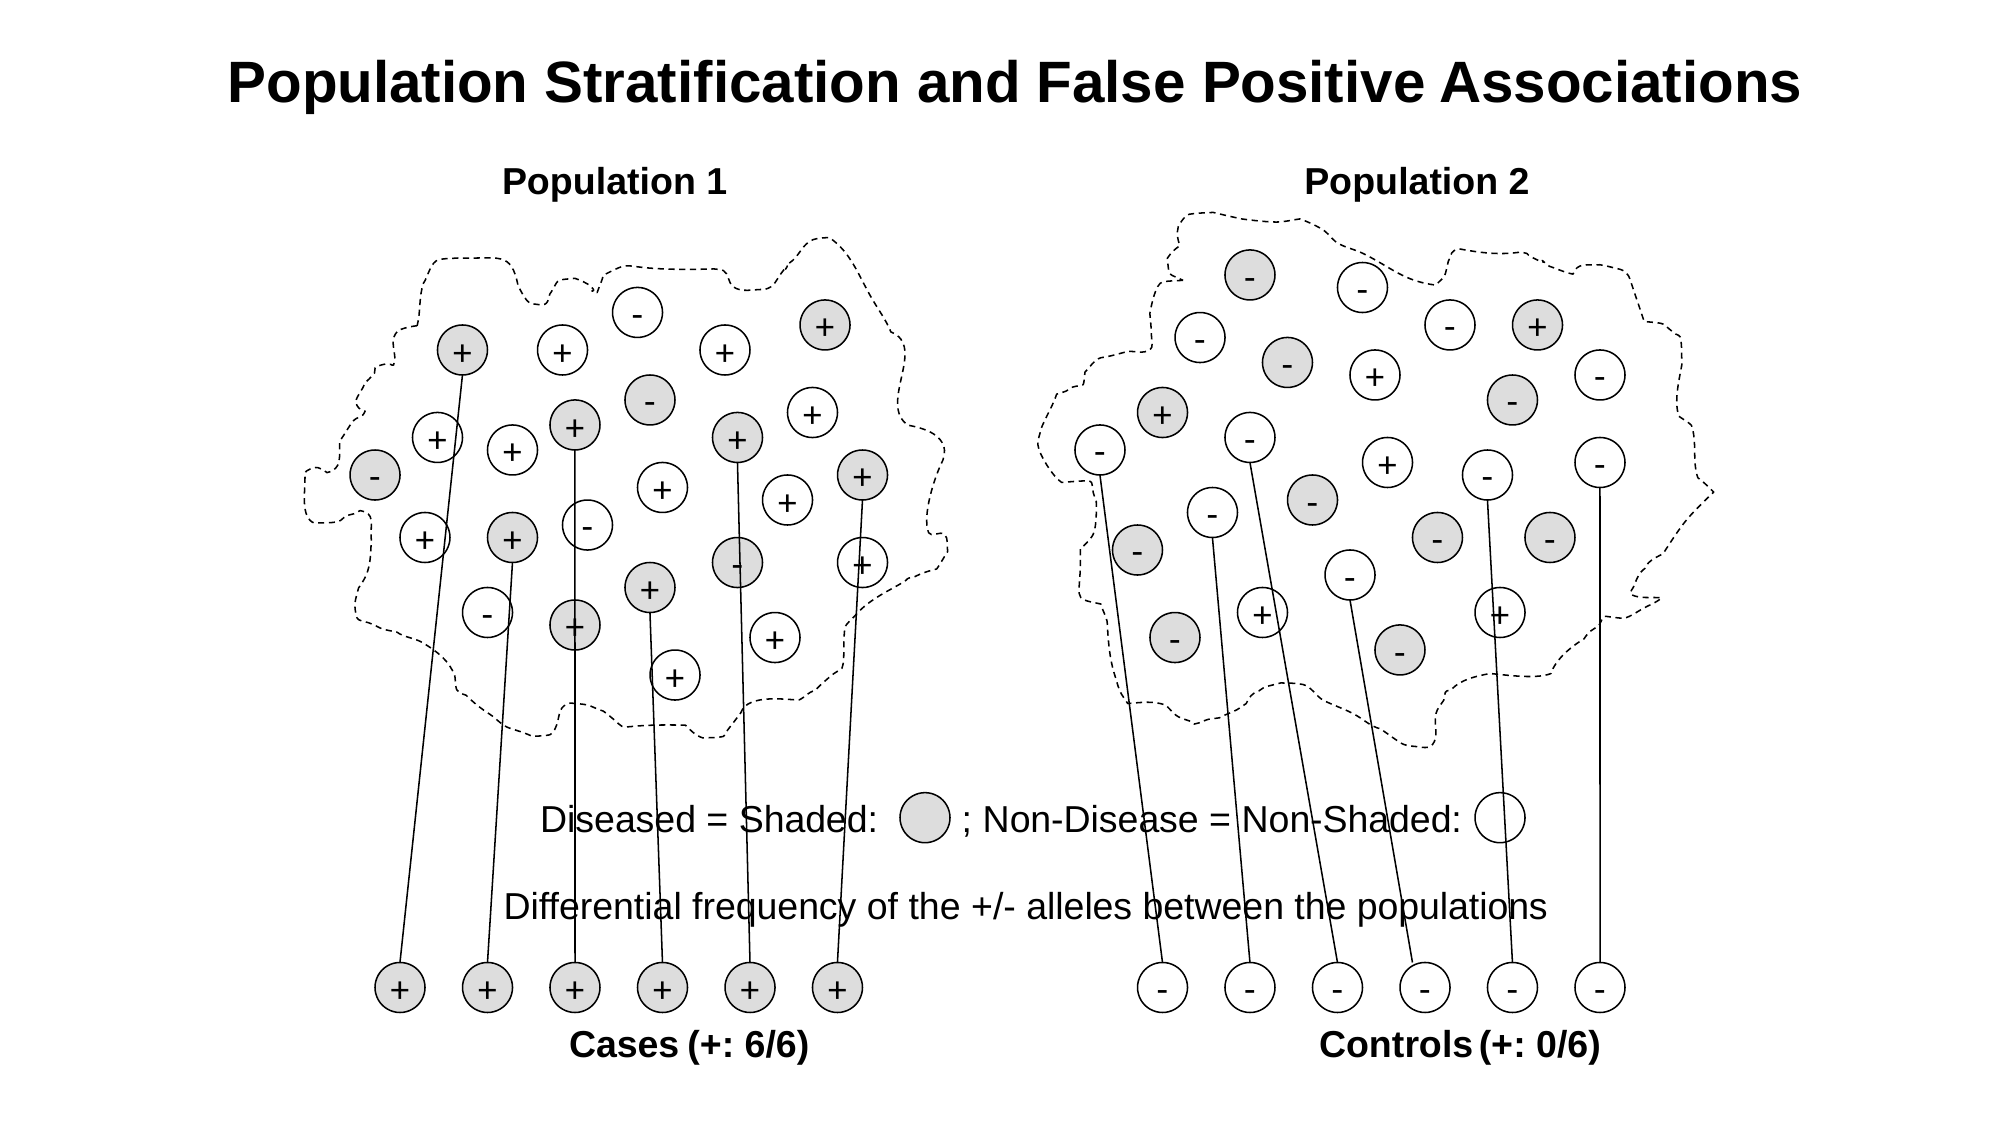

Population Stratification and False Positive Associations
Population 1				     Population 2

-
-
-
+
-
+
-
+
+
+
-
+
-

-
-
+
+
+
+
+
-
+
-
+
-
-

+
-
+

+

-
-

-

+
+
-
-
-
-
+

-

+
-
+
+
+

+
-
-
+
Diseased = Shaded:        ; Non-Disease = Non-Shaded:

Differential frequency of the +/- alleles between the populations
+
+
+
+
+
+
-
-
-
-
-
-
    Cases				    Controls
(+: 6/6)                                                                (+: 0/6)